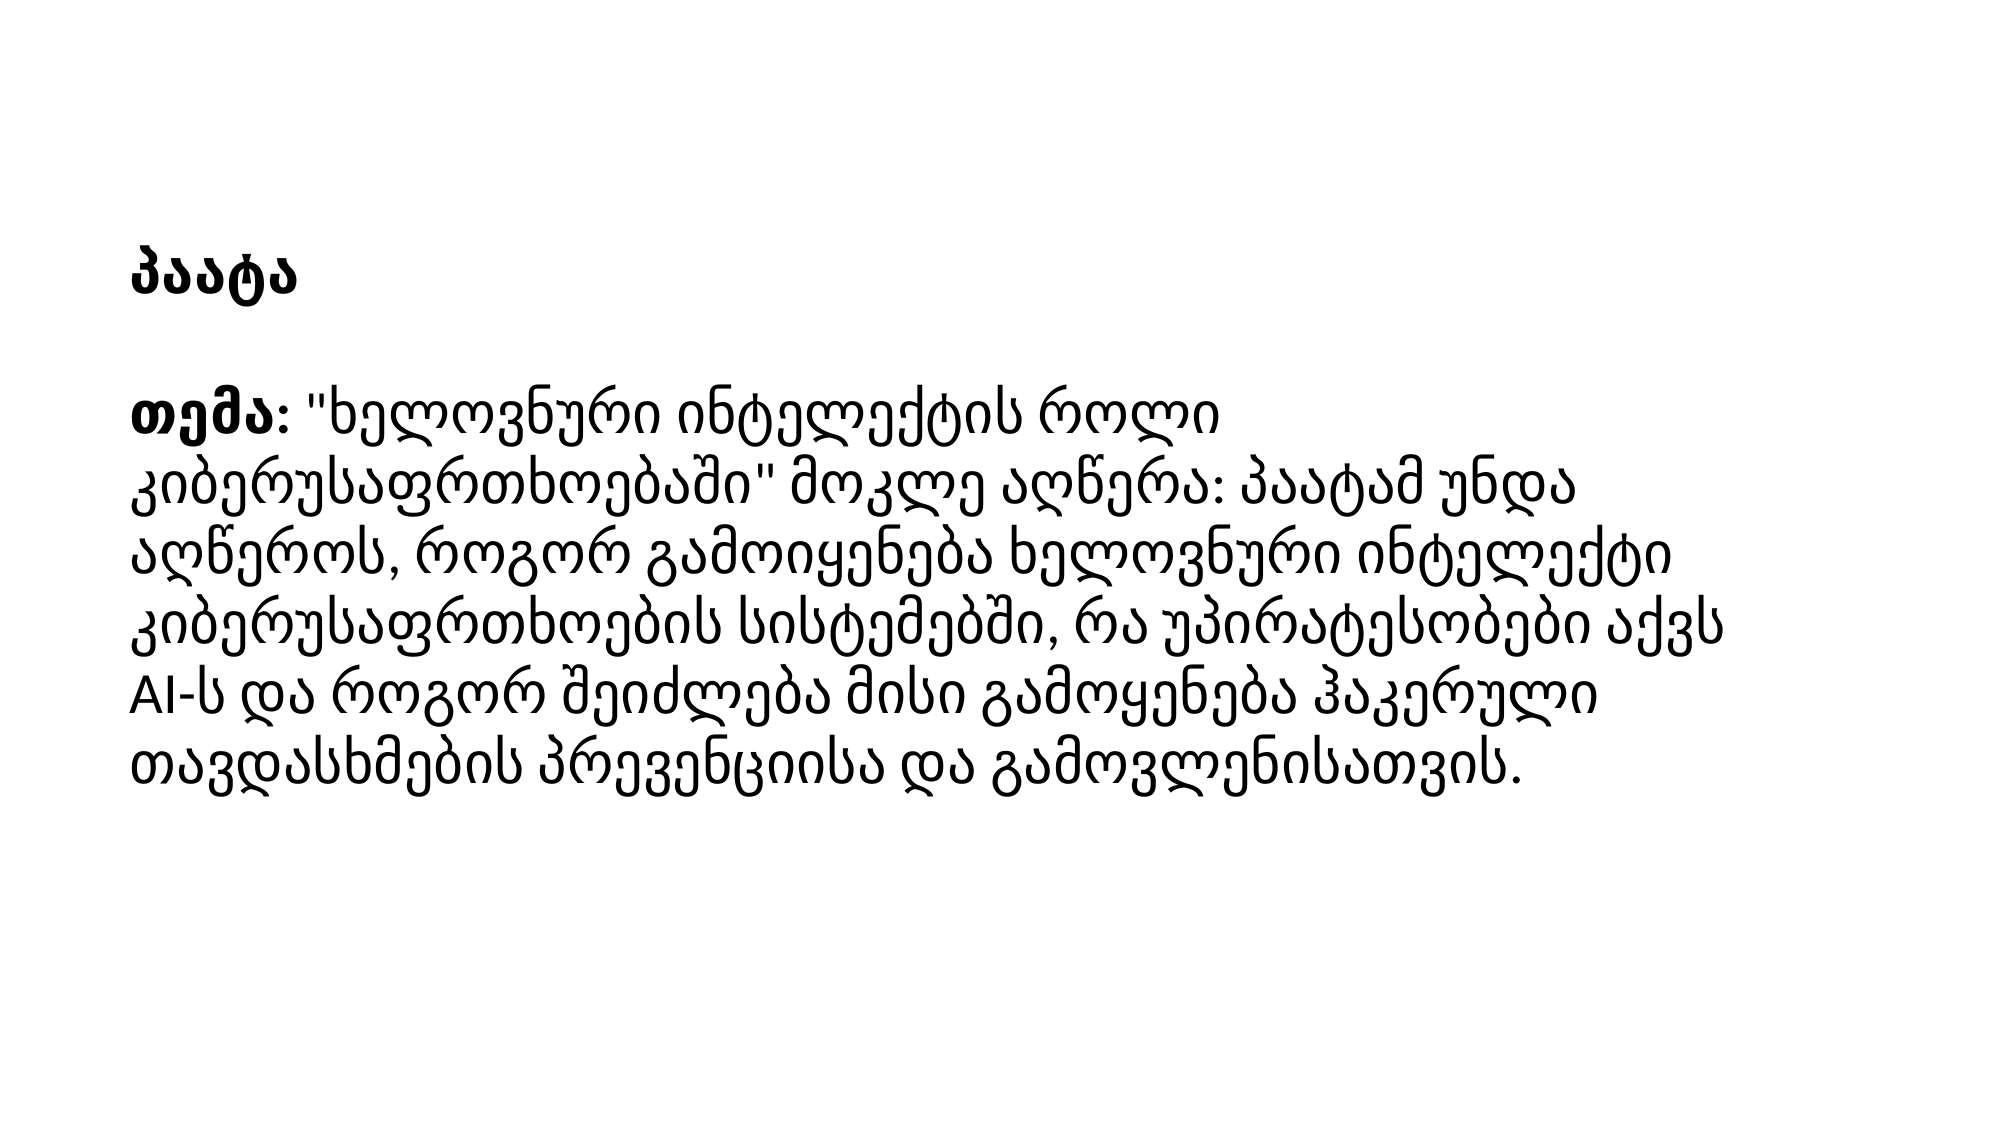

პაატა

თემა: "ხელოვნური ინტელექტის როლი კიბერუსაფრთხოებაში" მოკლე აღწერა: პაატამ უნდა აღწეროს, როგორ გამოიყენება ხელოვნური ინტელექტი კიბერუსაფრთხოების სისტემებში, რა უპირატესობები აქვს AI-ს და როგორ შეიძლება მისი გამოყენება ჰაკერული თავდასხმების პრევენციისა და გამოვლენისათვის.